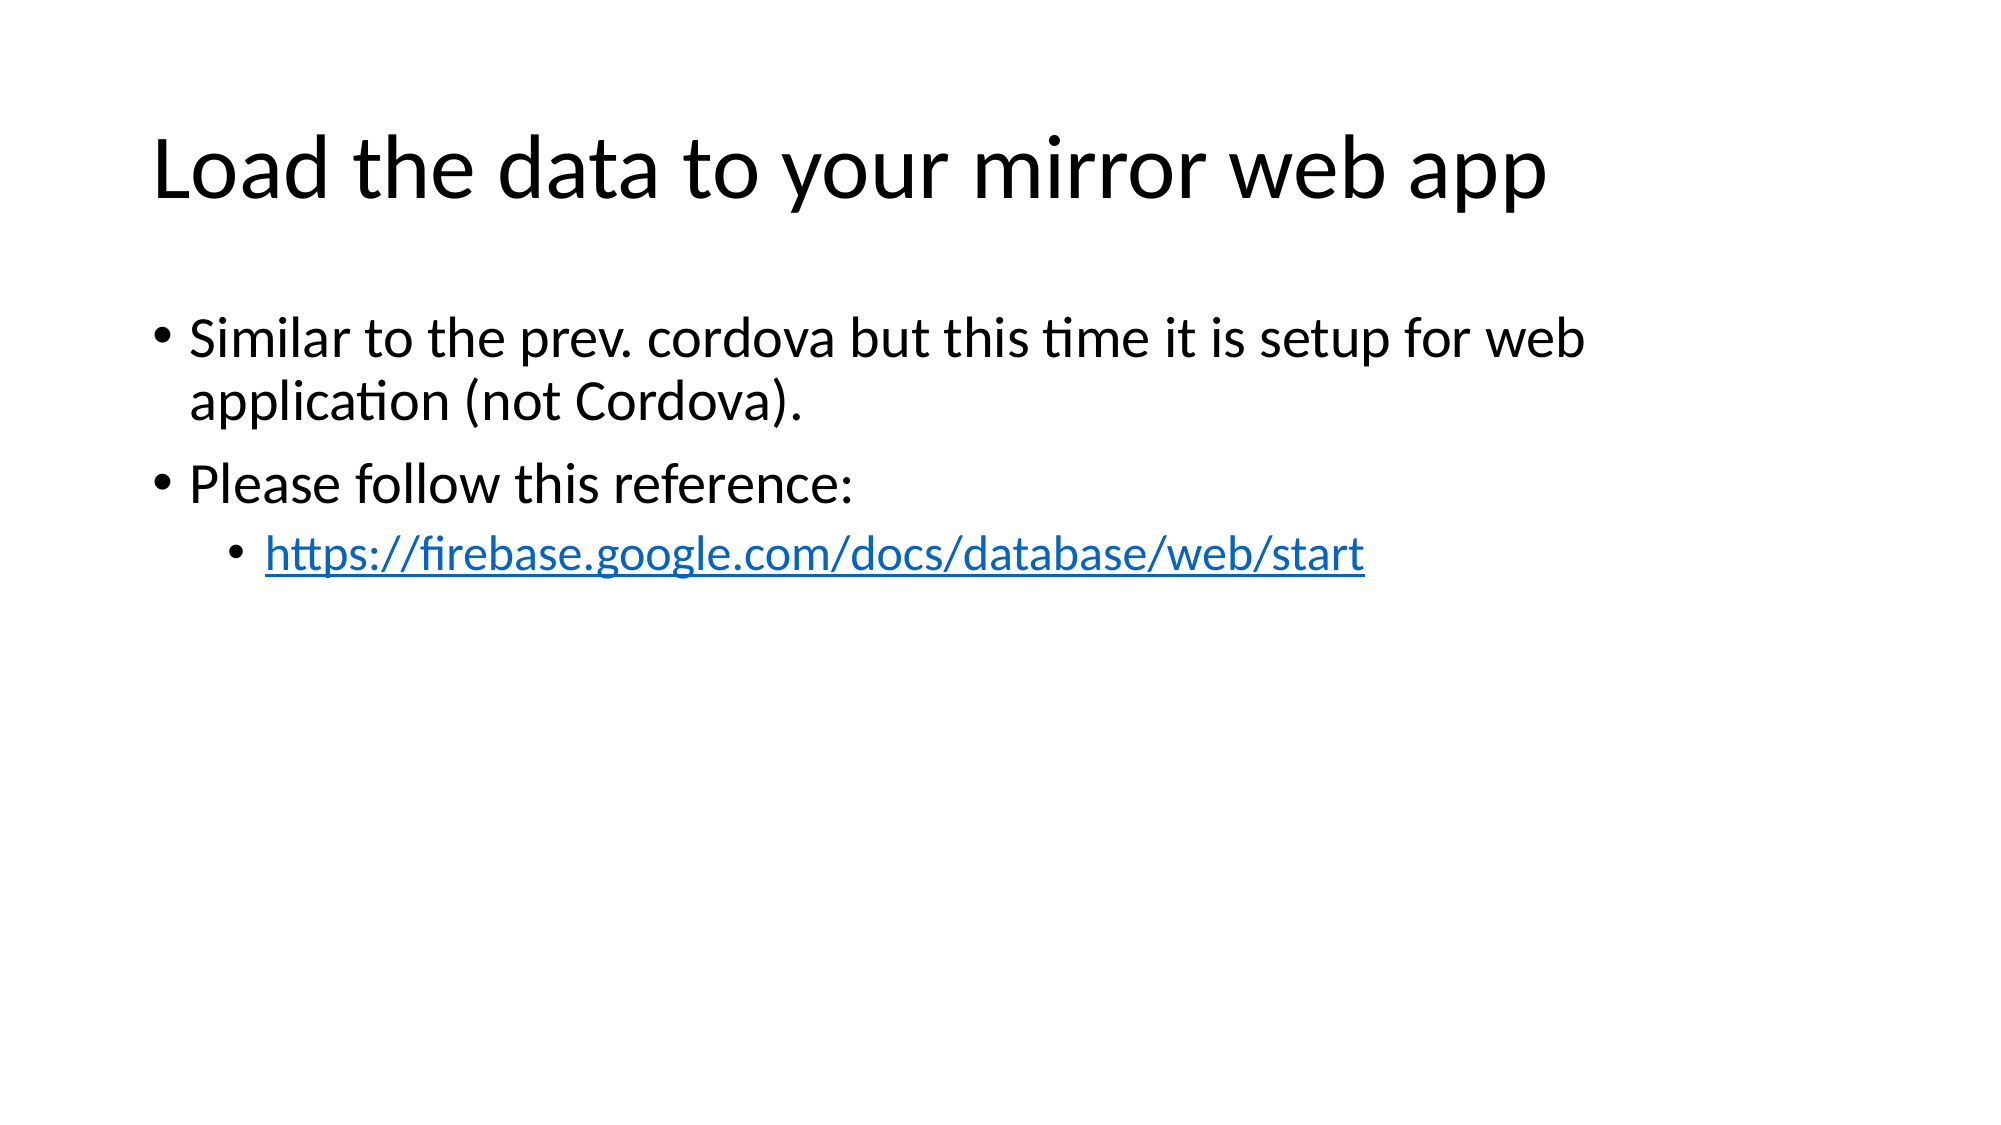

# Load the data to your mirror web app
Similar to the prev. cordova but this time it is setup for web application (not Cordova).
Please follow this reference:
https://firebase.google.com/docs/database/web/start